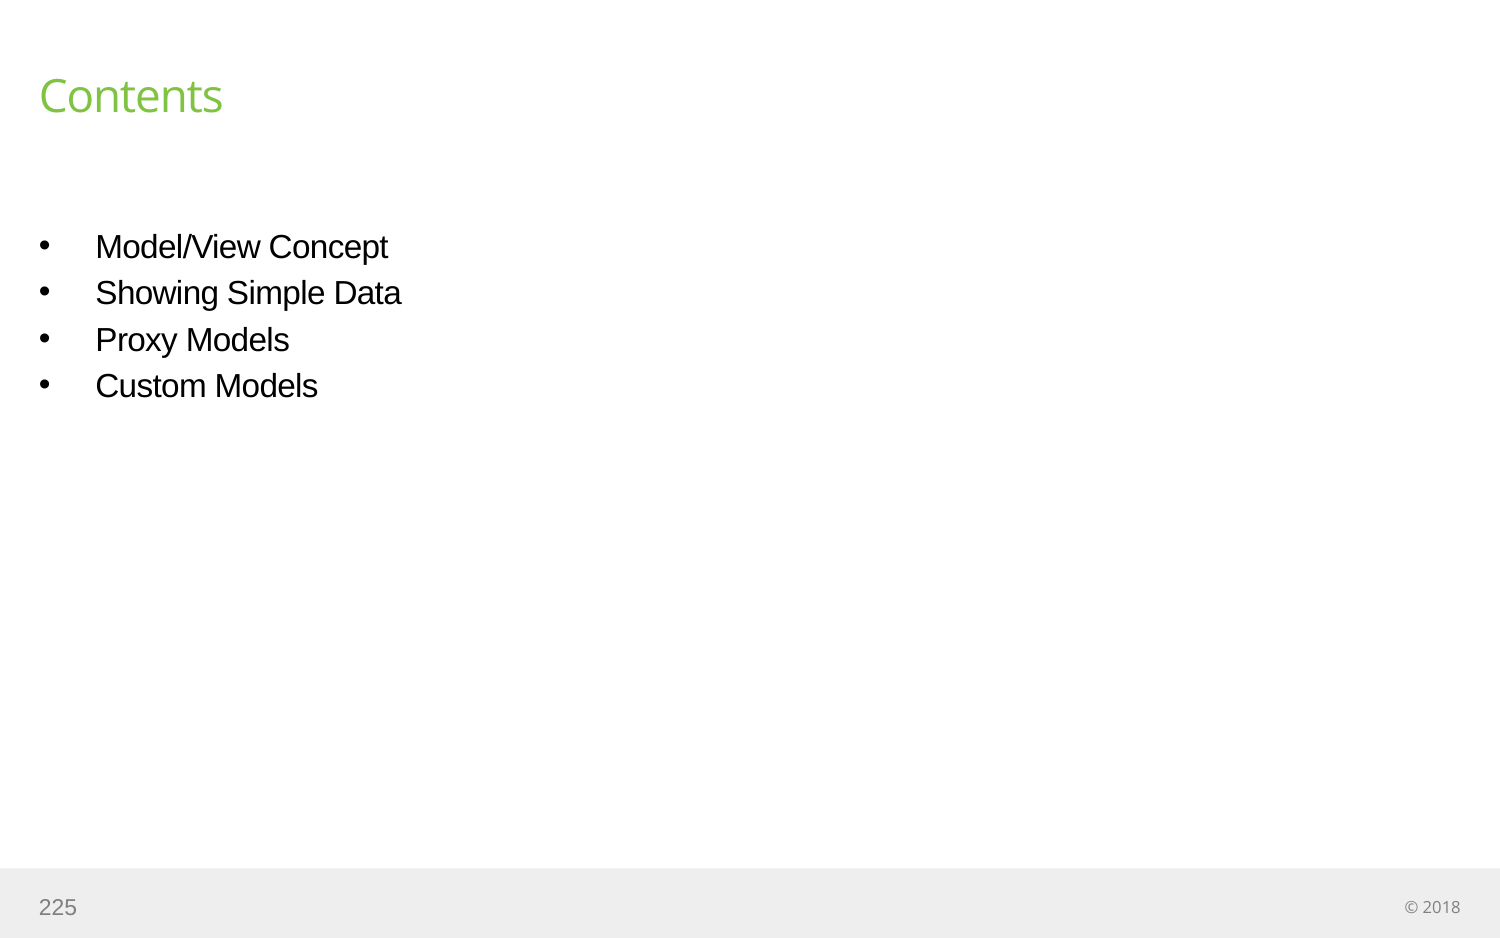

# Contents
Model/View Concept
Showing Simple Data
Proxy Models
Custom Models
225
© 2018